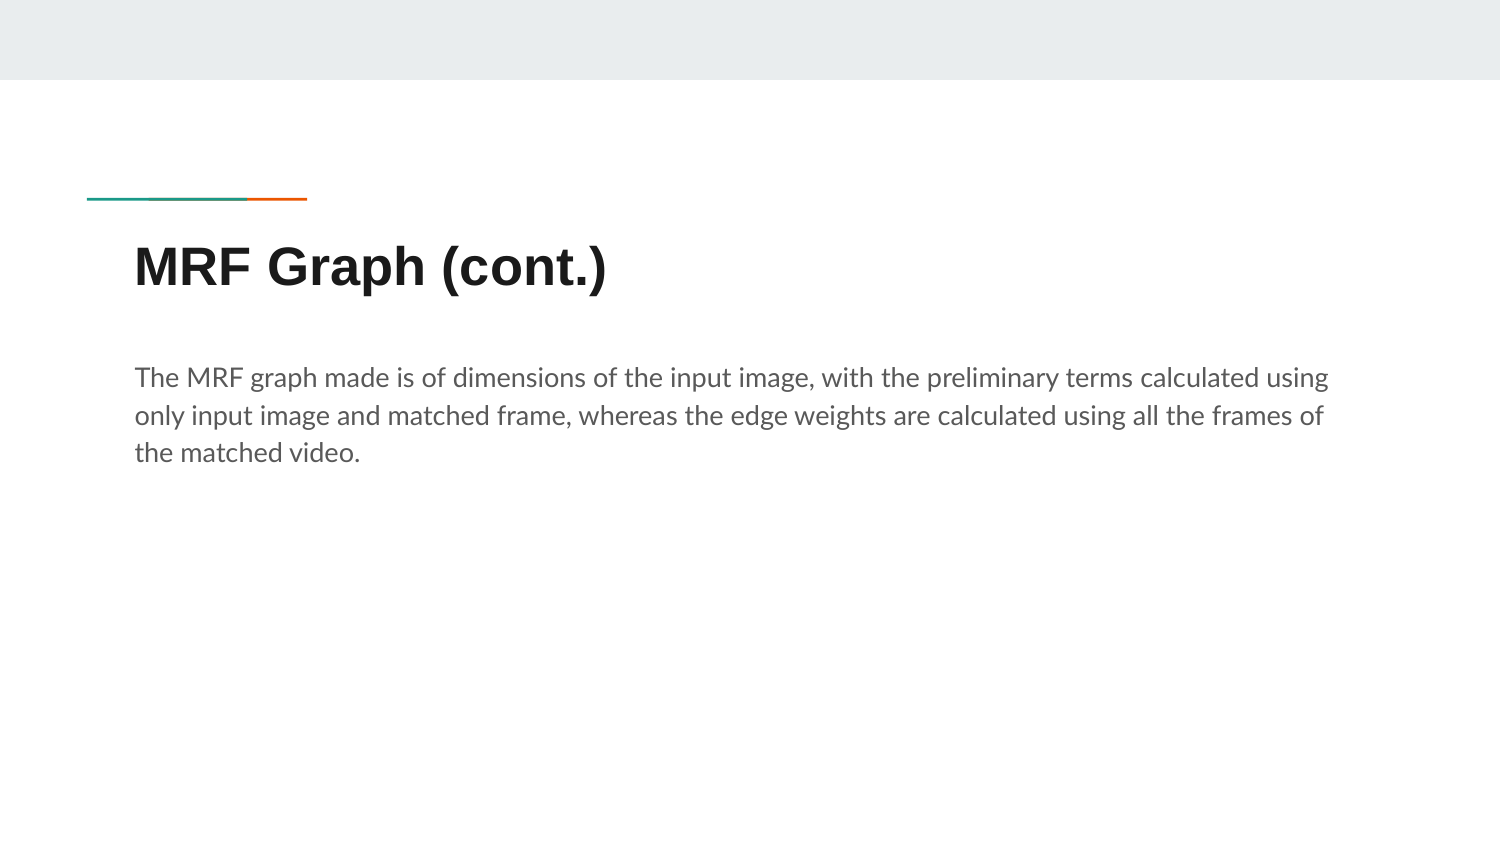

# MRF Graph (cont.)
The MRF graph made is of dimensions of the input image, with the preliminary terms calculated using only input image and matched frame, whereas the edge weights are calculated using all the frames of the matched video.